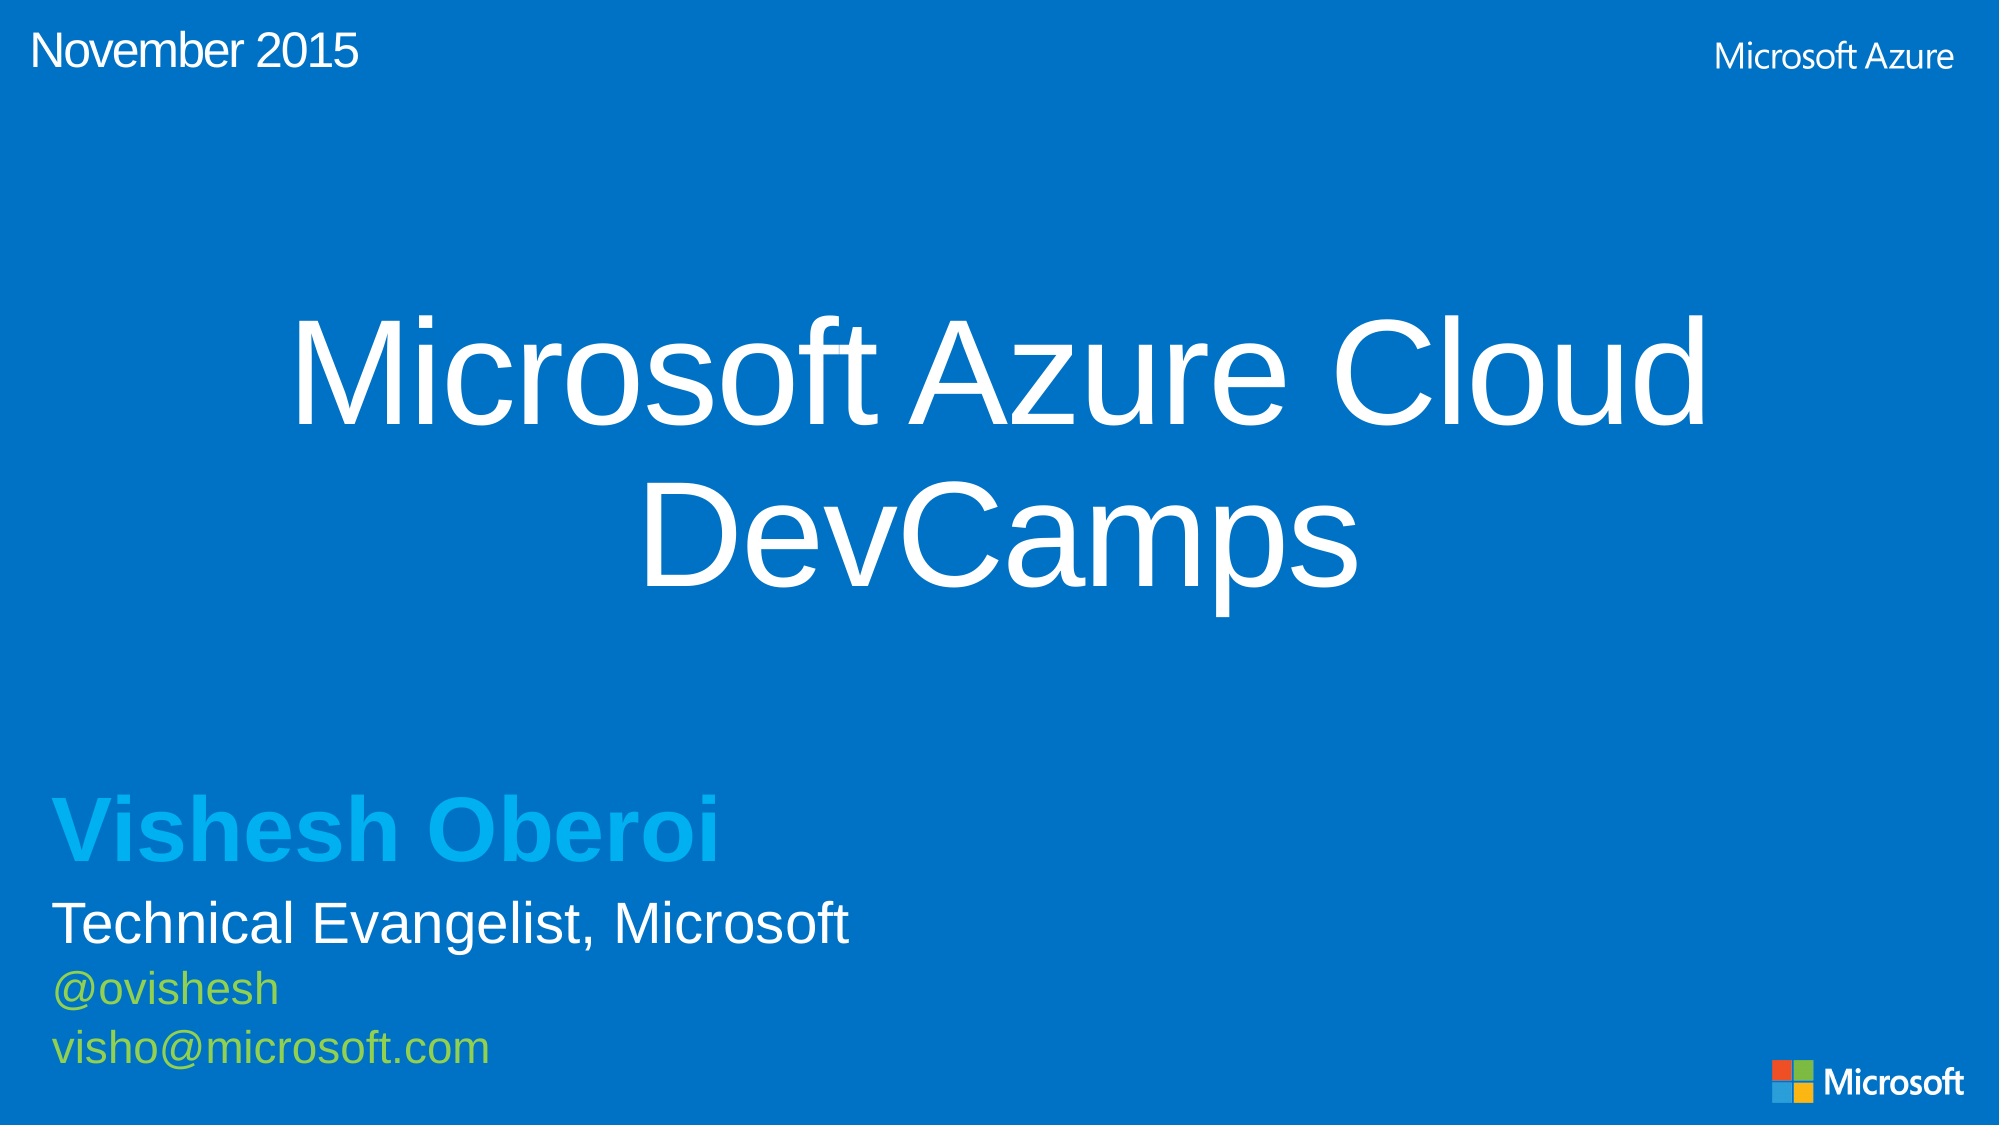

November 2015
Microsoft Azure Cloud DevCamps
Vishesh Oberoi
Technical Evangelist, Microsoft
@ovishesh
visho@microsoft.com